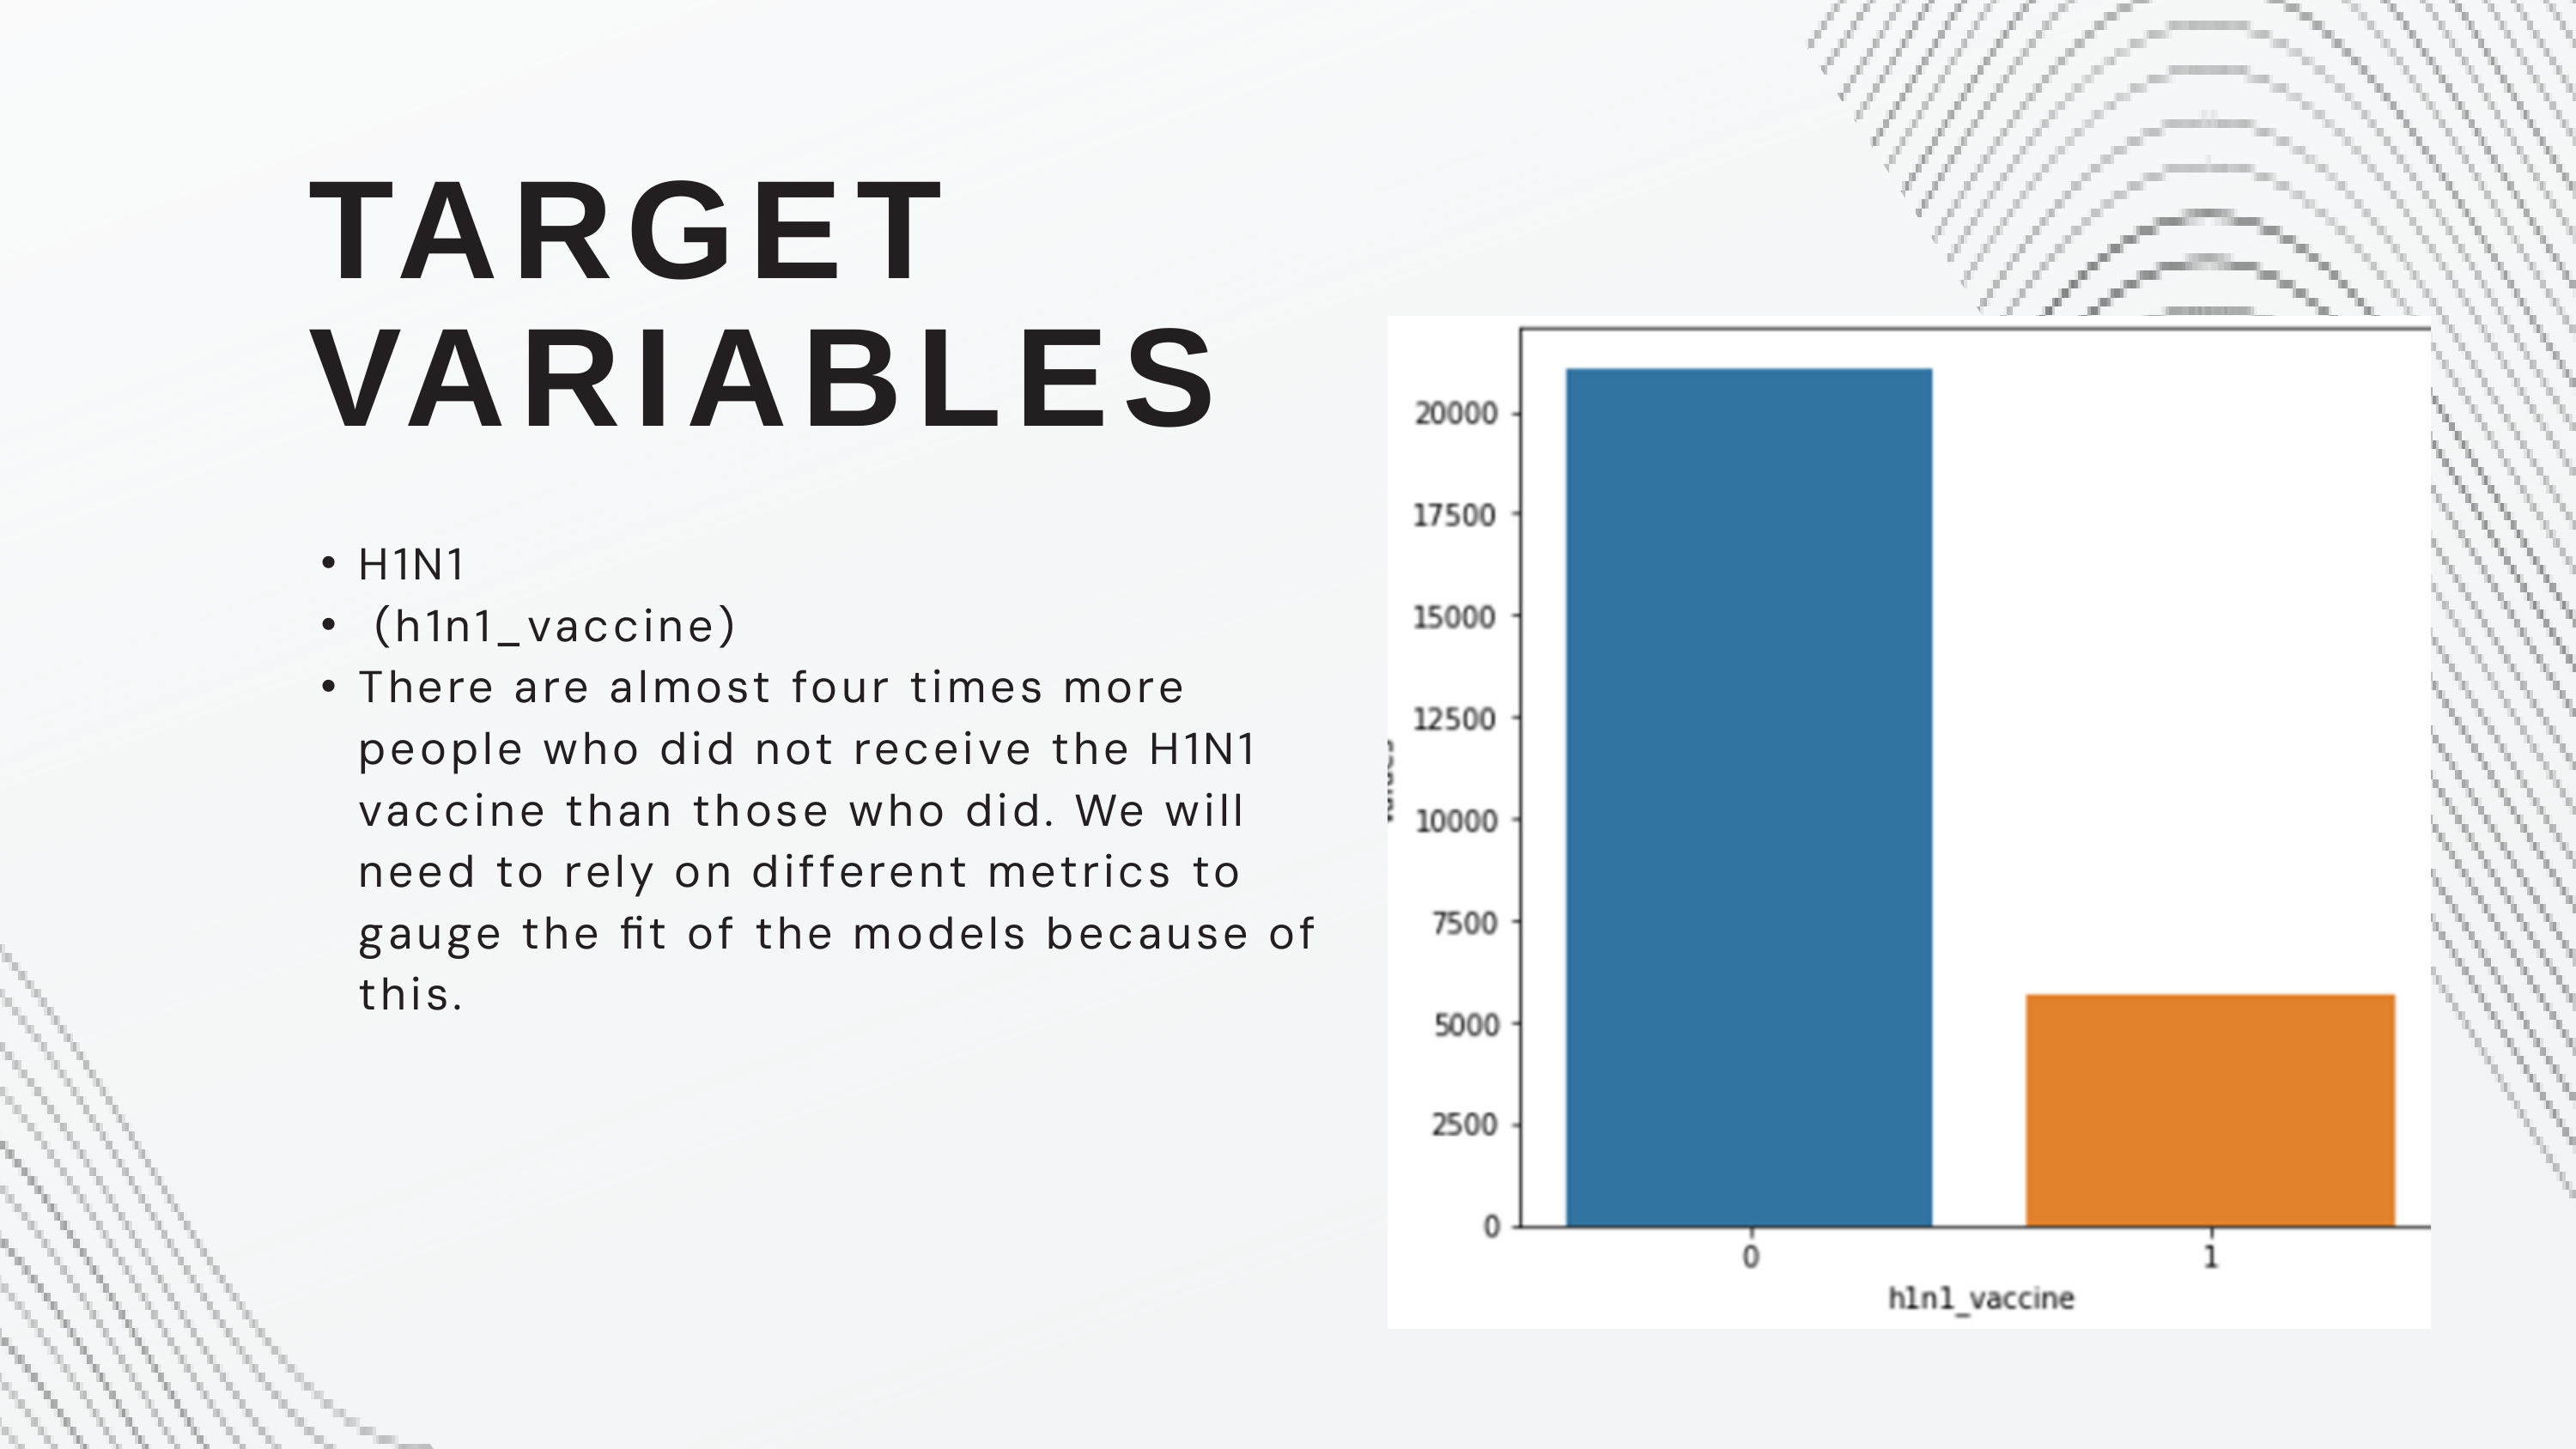

TARGET VARIABLES

H1N1
 (h1n1_vaccine)
There are almost four times more people who did not receive the H1N1 vaccine than those who did. We will need to rely on different metrics to gauge the fit of the models because of this.